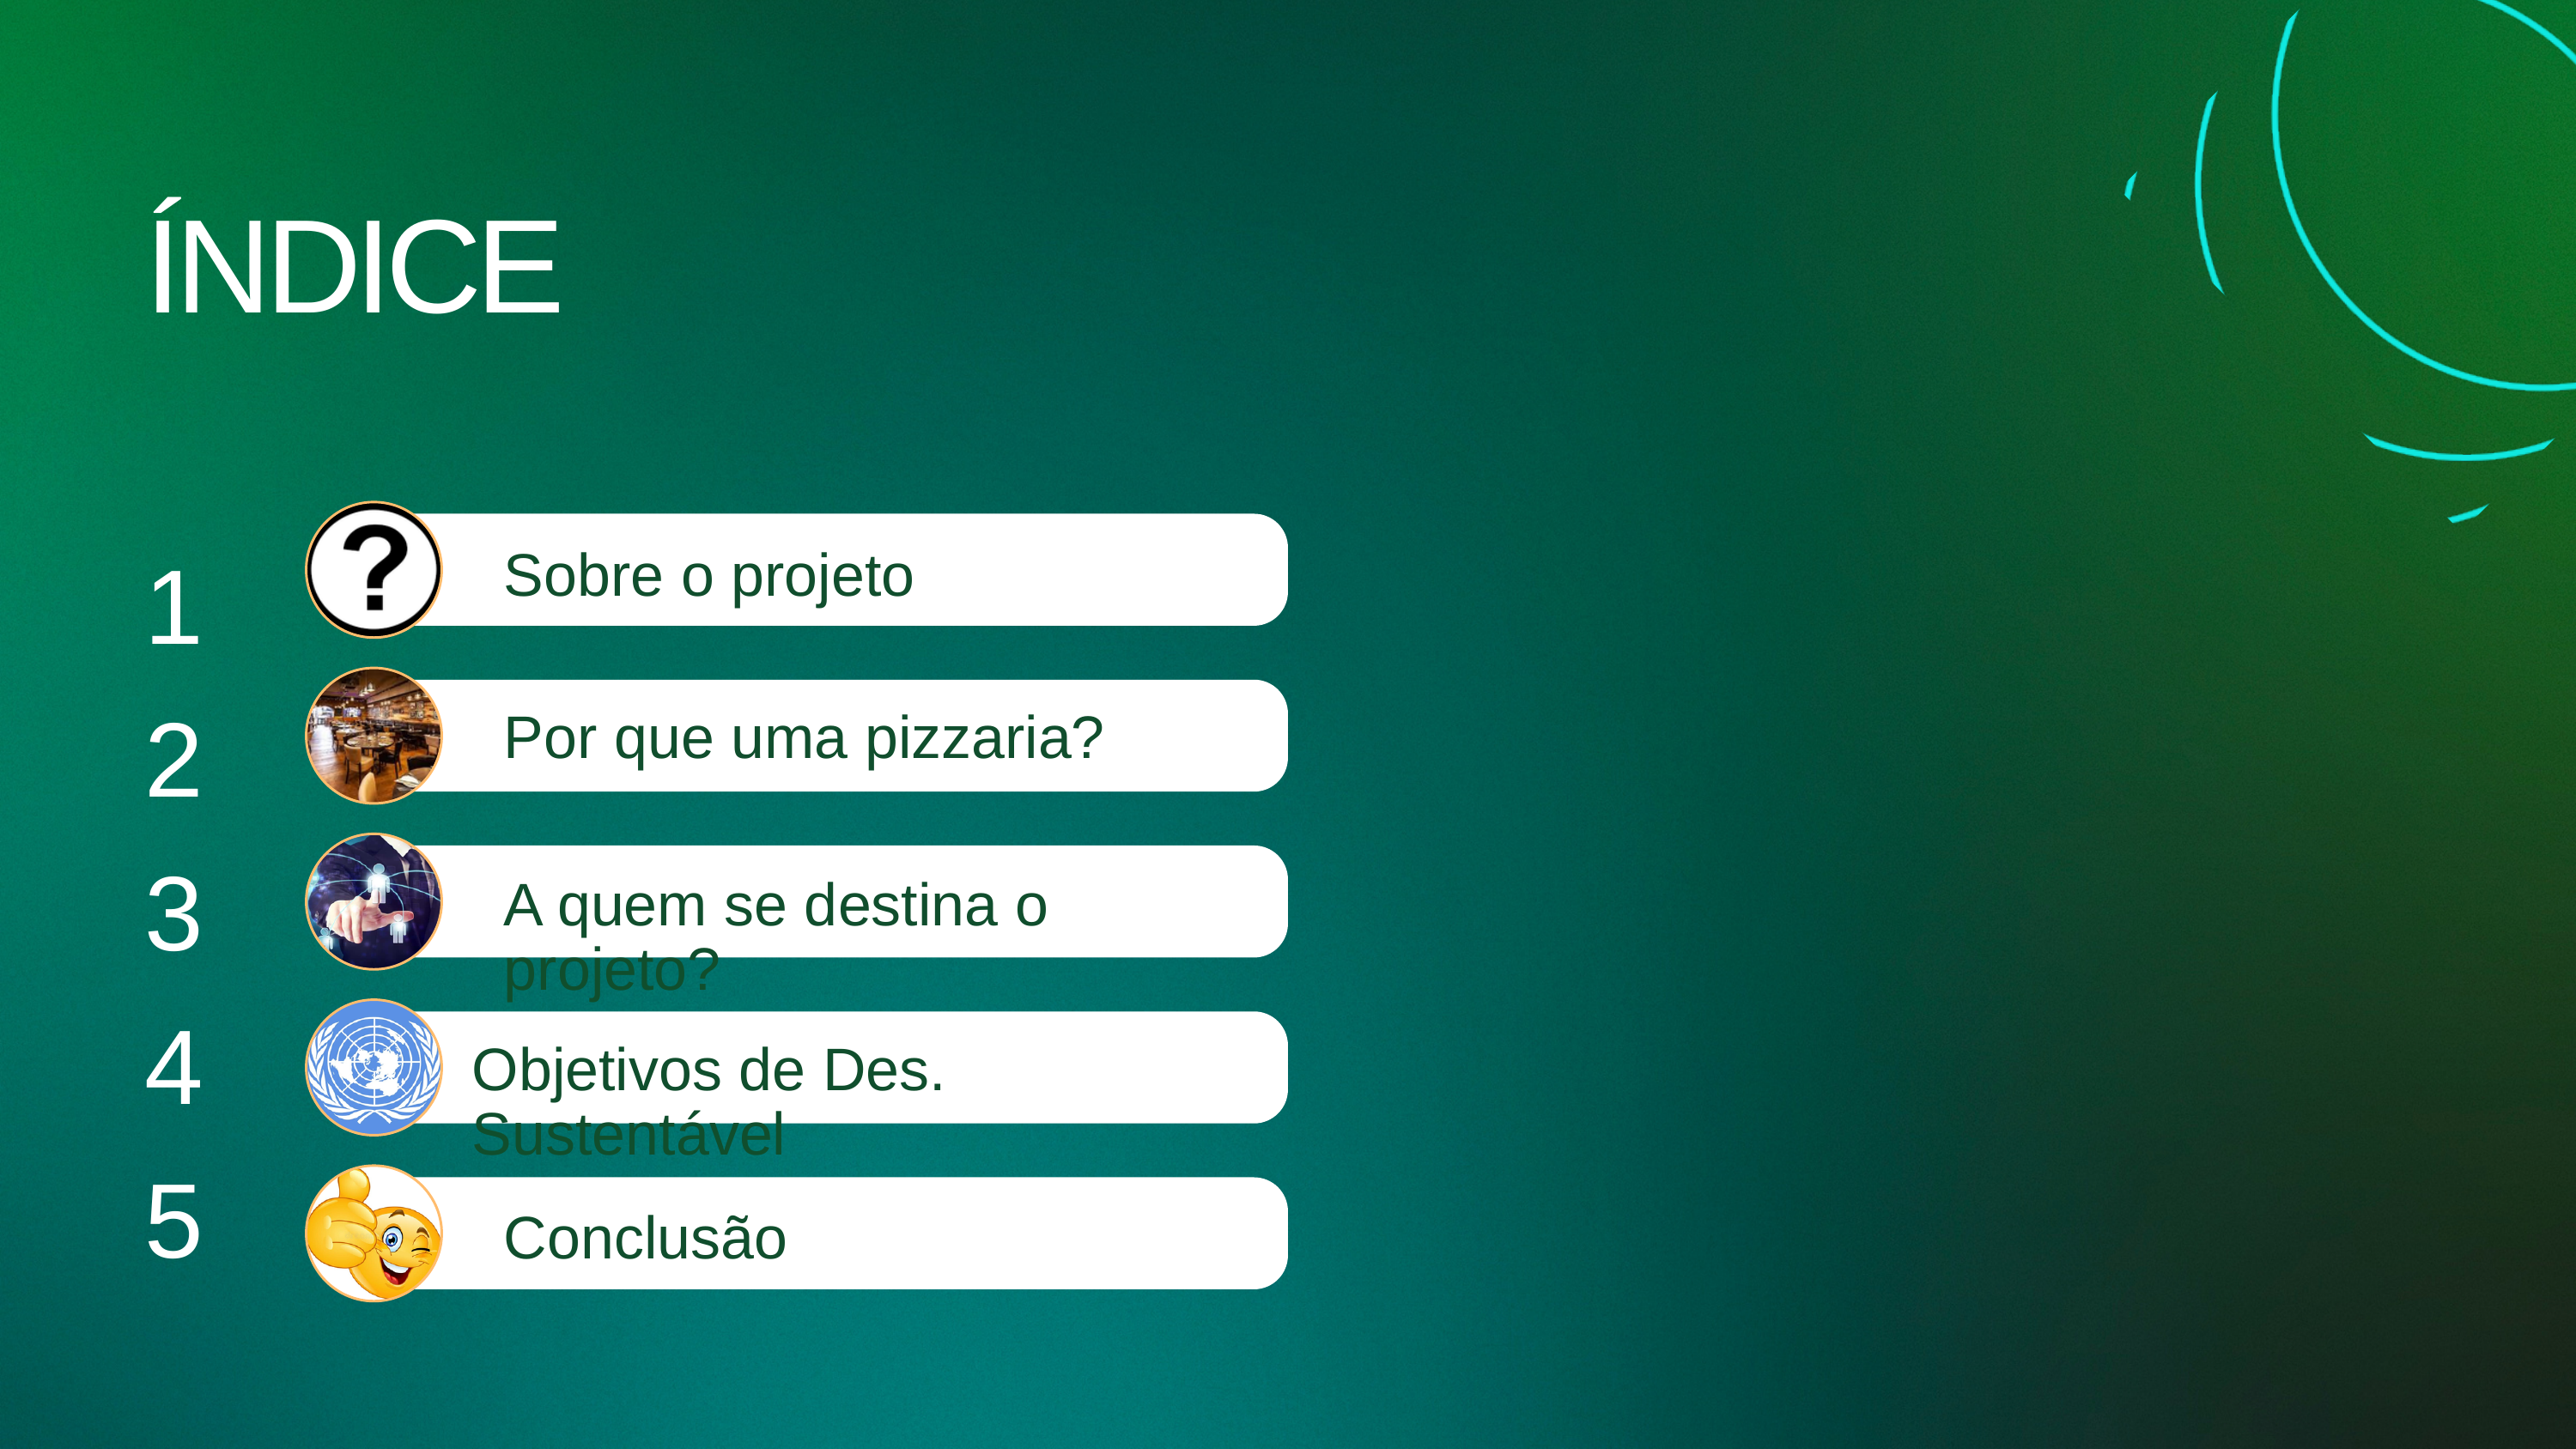

ÍNDICE

1
2
3
4
5

Sobre o projeto

Por que uma pizzaria?

A quem se destina o projeto?

Objetivos de Des. Sustentável

Conclusão